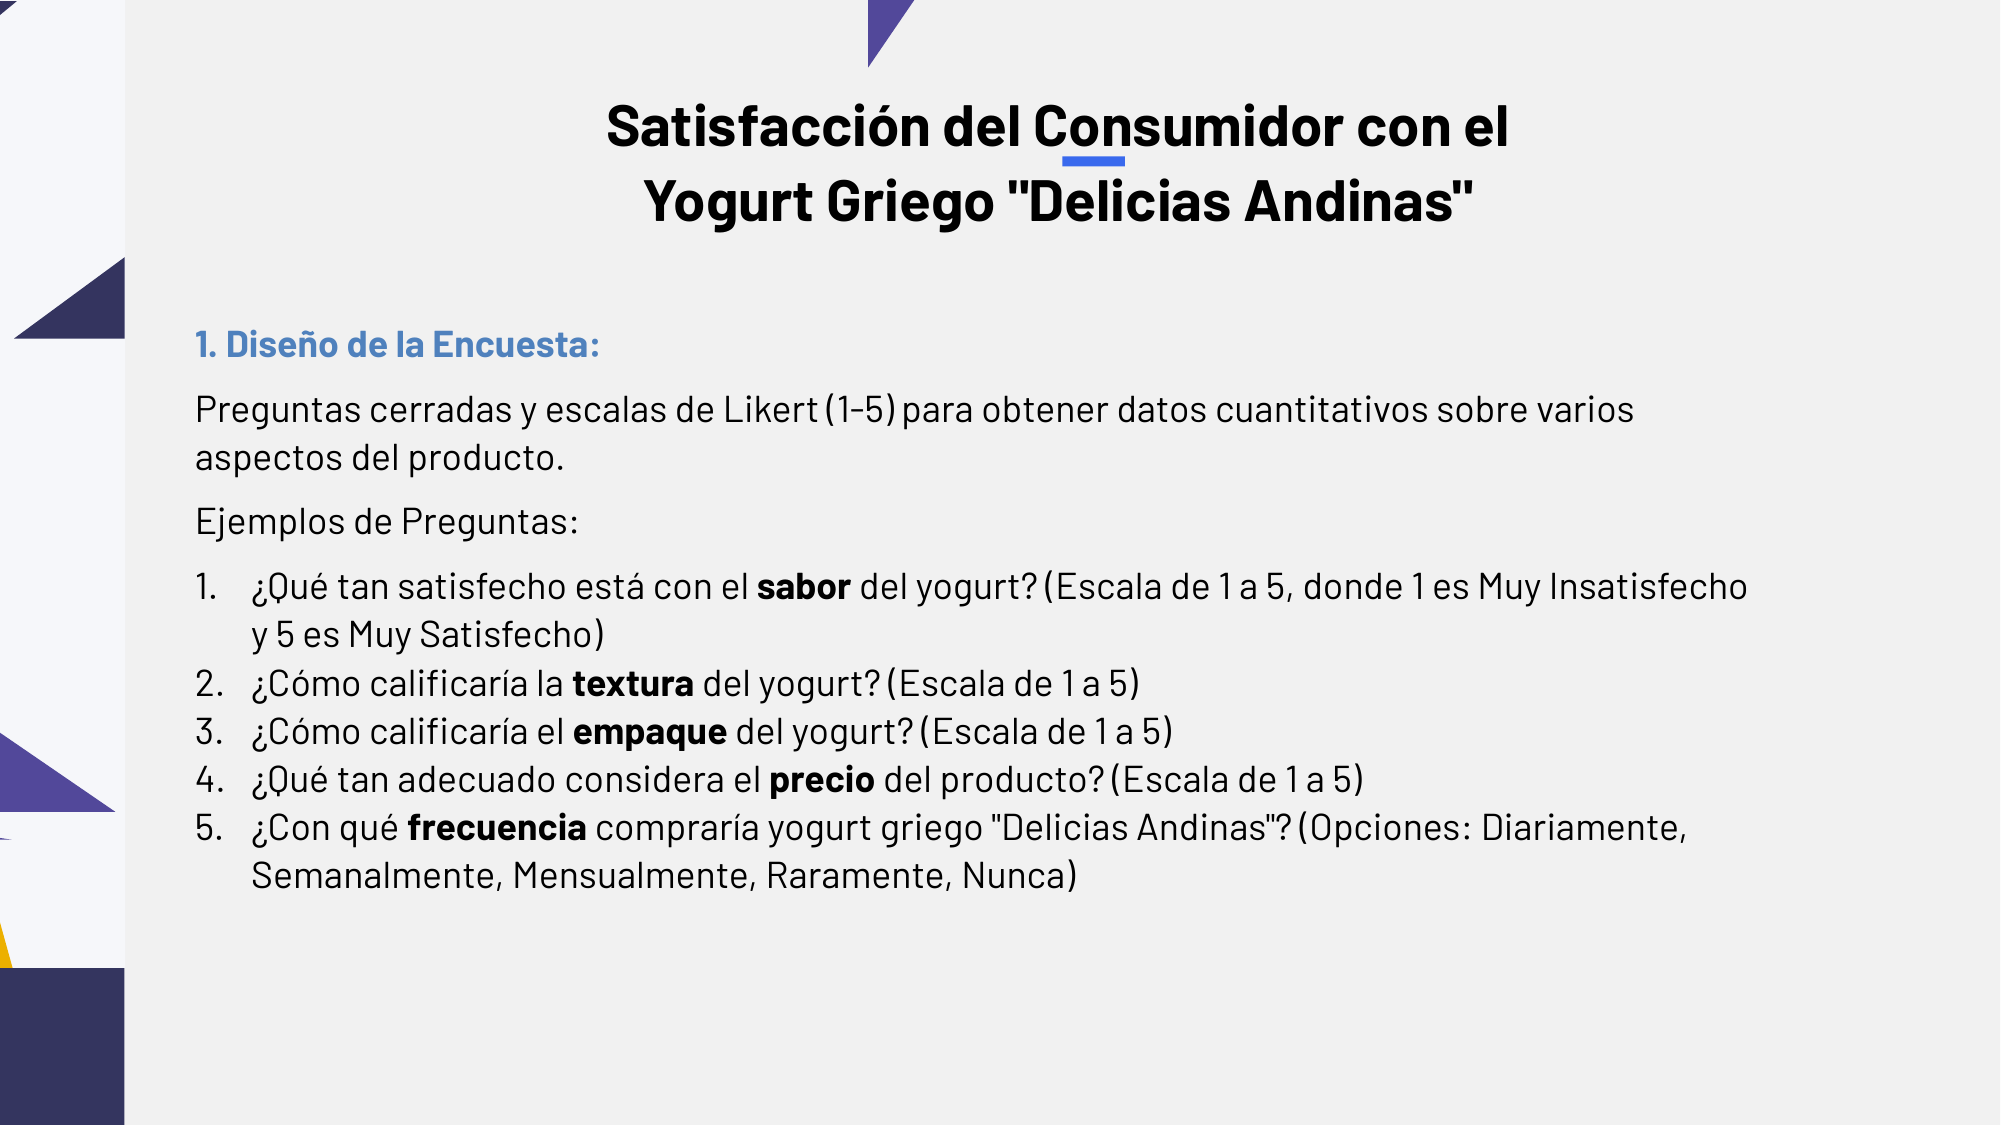

Satisfacción del Consumidor con el Yogurt Griego "Delicias Andinas"
1. Diseño de la Encuesta:
Preguntas cerradas y escalas de Likert (1-5) para obtener datos cuantitativos sobre varios aspectos del producto.
Ejemplos de Preguntas:
¿Qué tan satisfecho está con el sabor del yogurt? (Escala de 1 a 5, donde 1 es Muy Insatisfecho y 5 es Muy Satisfecho)
¿Cómo calificaría la textura del yogurt? (Escala de 1 a 5)
¿Cómo calificaría el empaque del yogurt? (Escala de 1 a 5)
¿Qué tan adecuado considera el precio del producto? (Escala de 1 a 5)
¿Con qué frecuencia compraría yogurt griego "Delicias Andinas"? (Opciones: Diariamente, Semanalmente, Mensualmente, Raramente, Nunca)